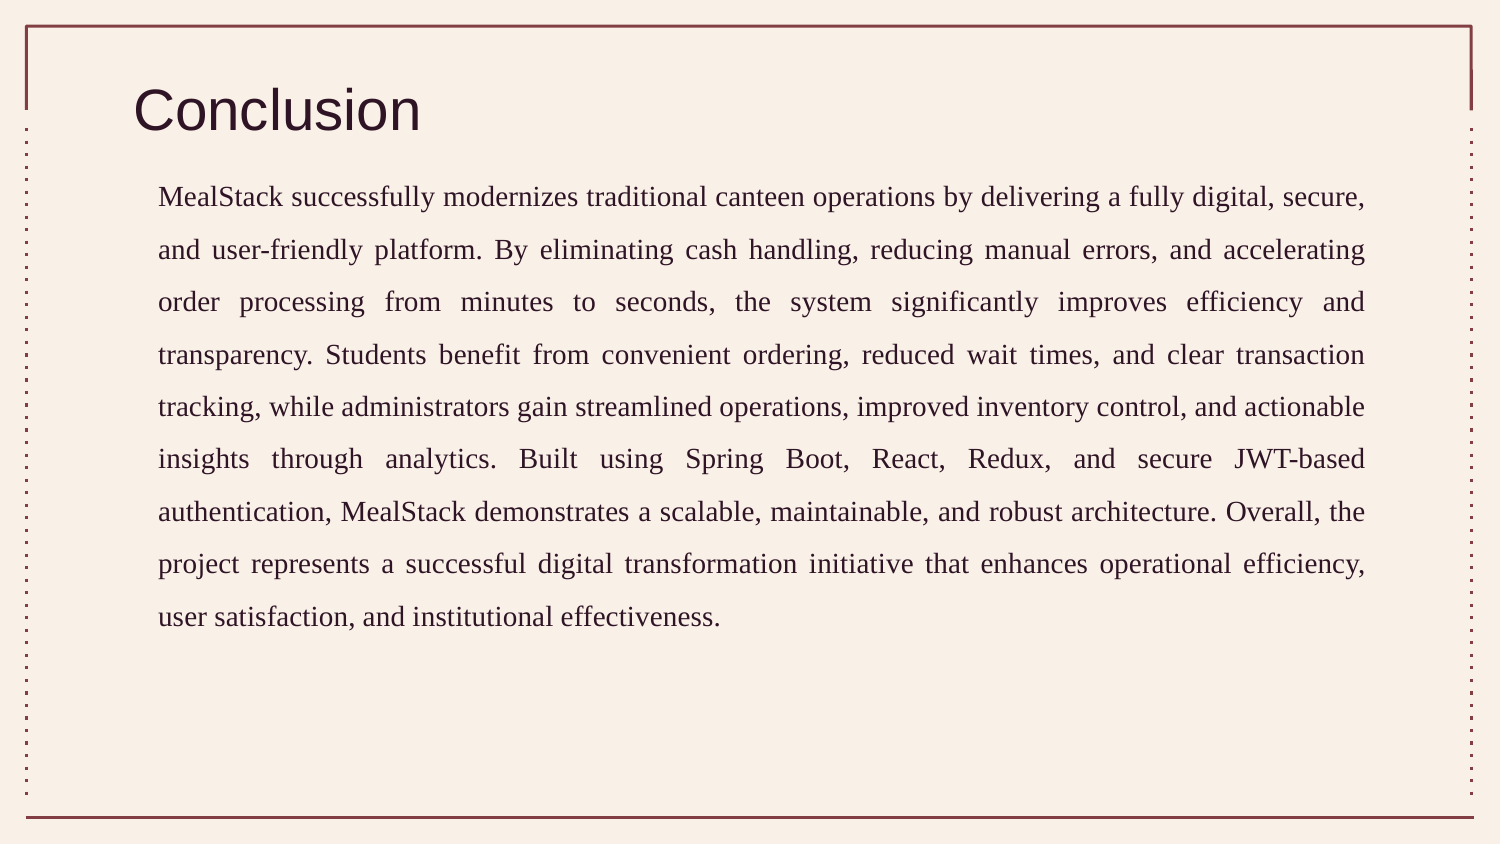

# Conclusion
MealStack successfully modernizes traditional canteen operations by delivering a fully digital, secure, and user-friendly platform. By eliminating cash handling, reducing manual errors, and accelerating order processing from minutes to seconds, the system significantly improves efficiency and transparency. Students benefit from convenient ordering, reduced wait times, and clear transaction tracking, while administrators gain streamlined operations, improved inventory control, and actionable insights through analytics. Built using Spring Boot, React, Redux, and secure JWT-based authentication, MealStack demonstrates a scalable, maintainable, and robust architecture. Overall, the project represents a successful digital transformation initiative that enhances operational efficiency, user satisfaction, and institutional effectiveness.